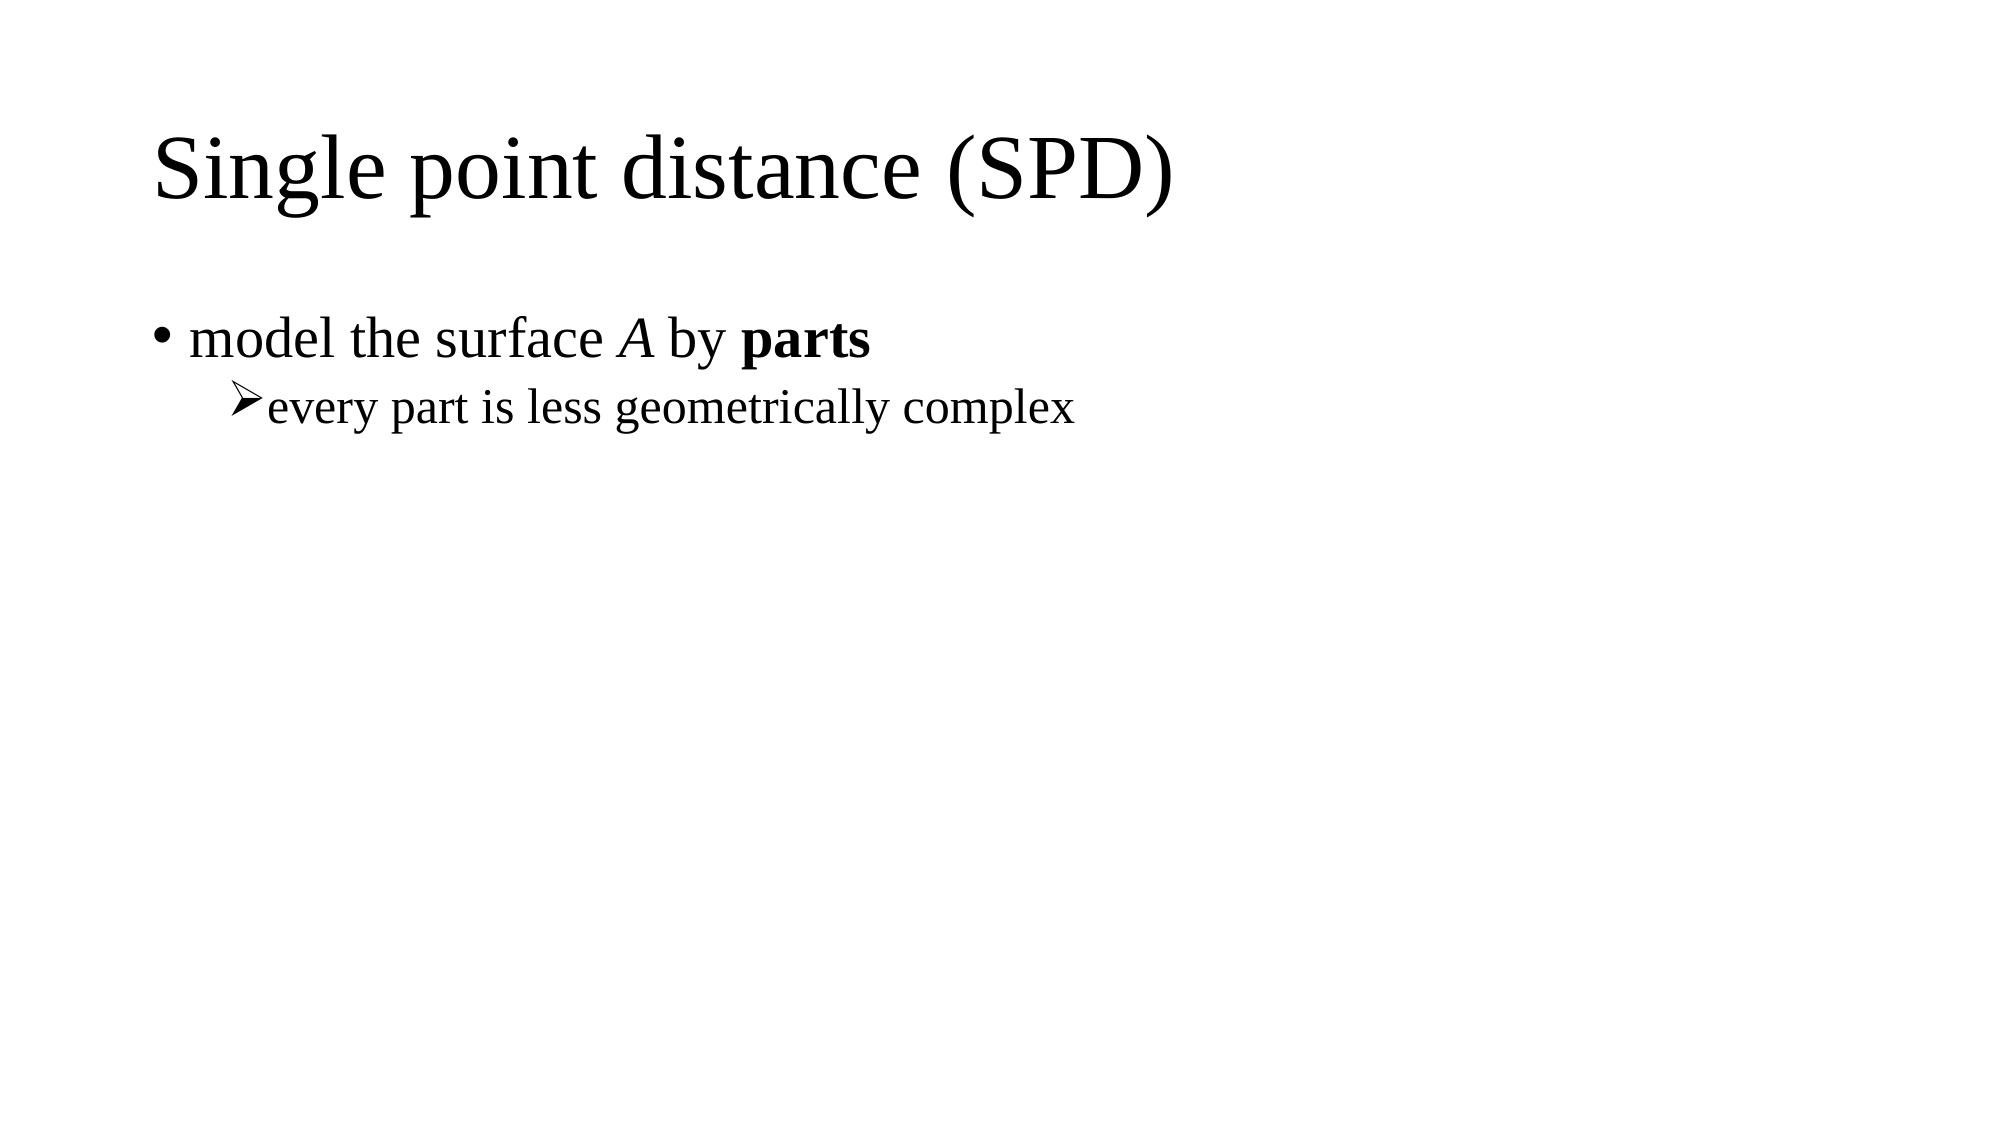

# Single point distance (SPD)
model the surface A by parts
every part is less geometrically complex